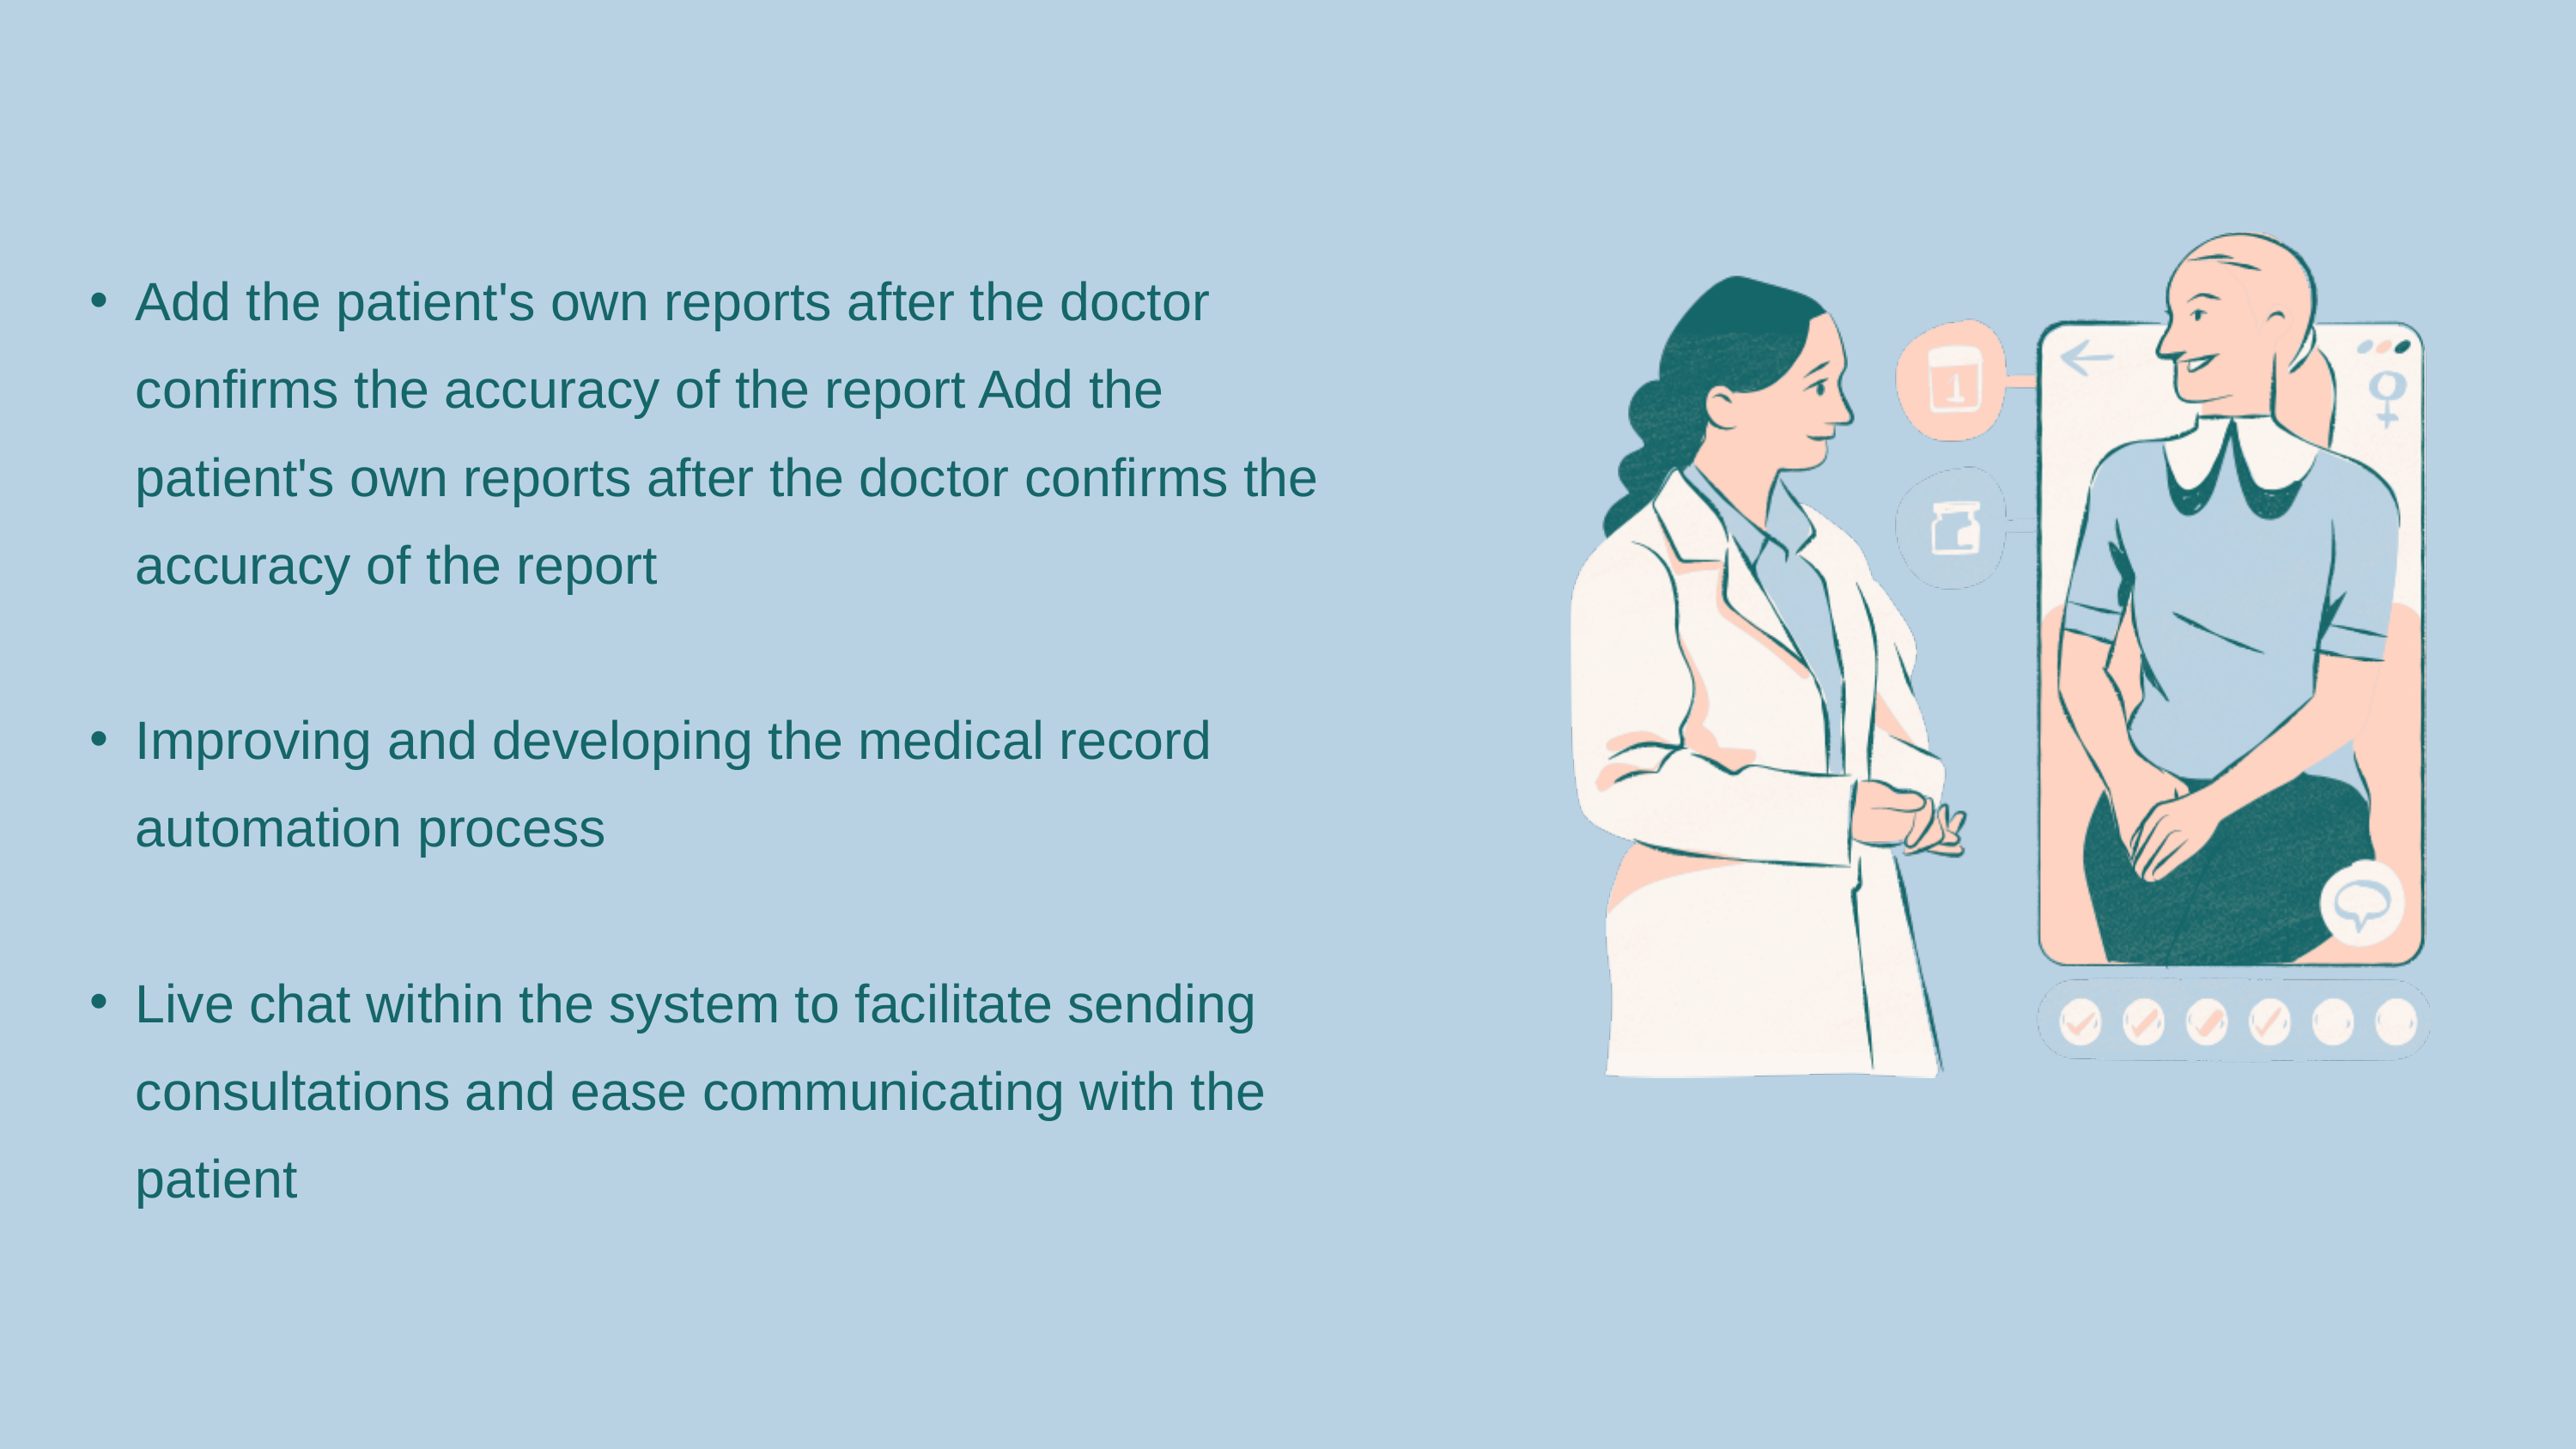

Add the patient's own reports after the doctor confirms the accuracy of the report Add the patient's own reports after the doctor confirms the accuracy of the report

Improving and developing the medical record automation process

Live chat within the system to facilitate sending consultations and ease communicating with the patient